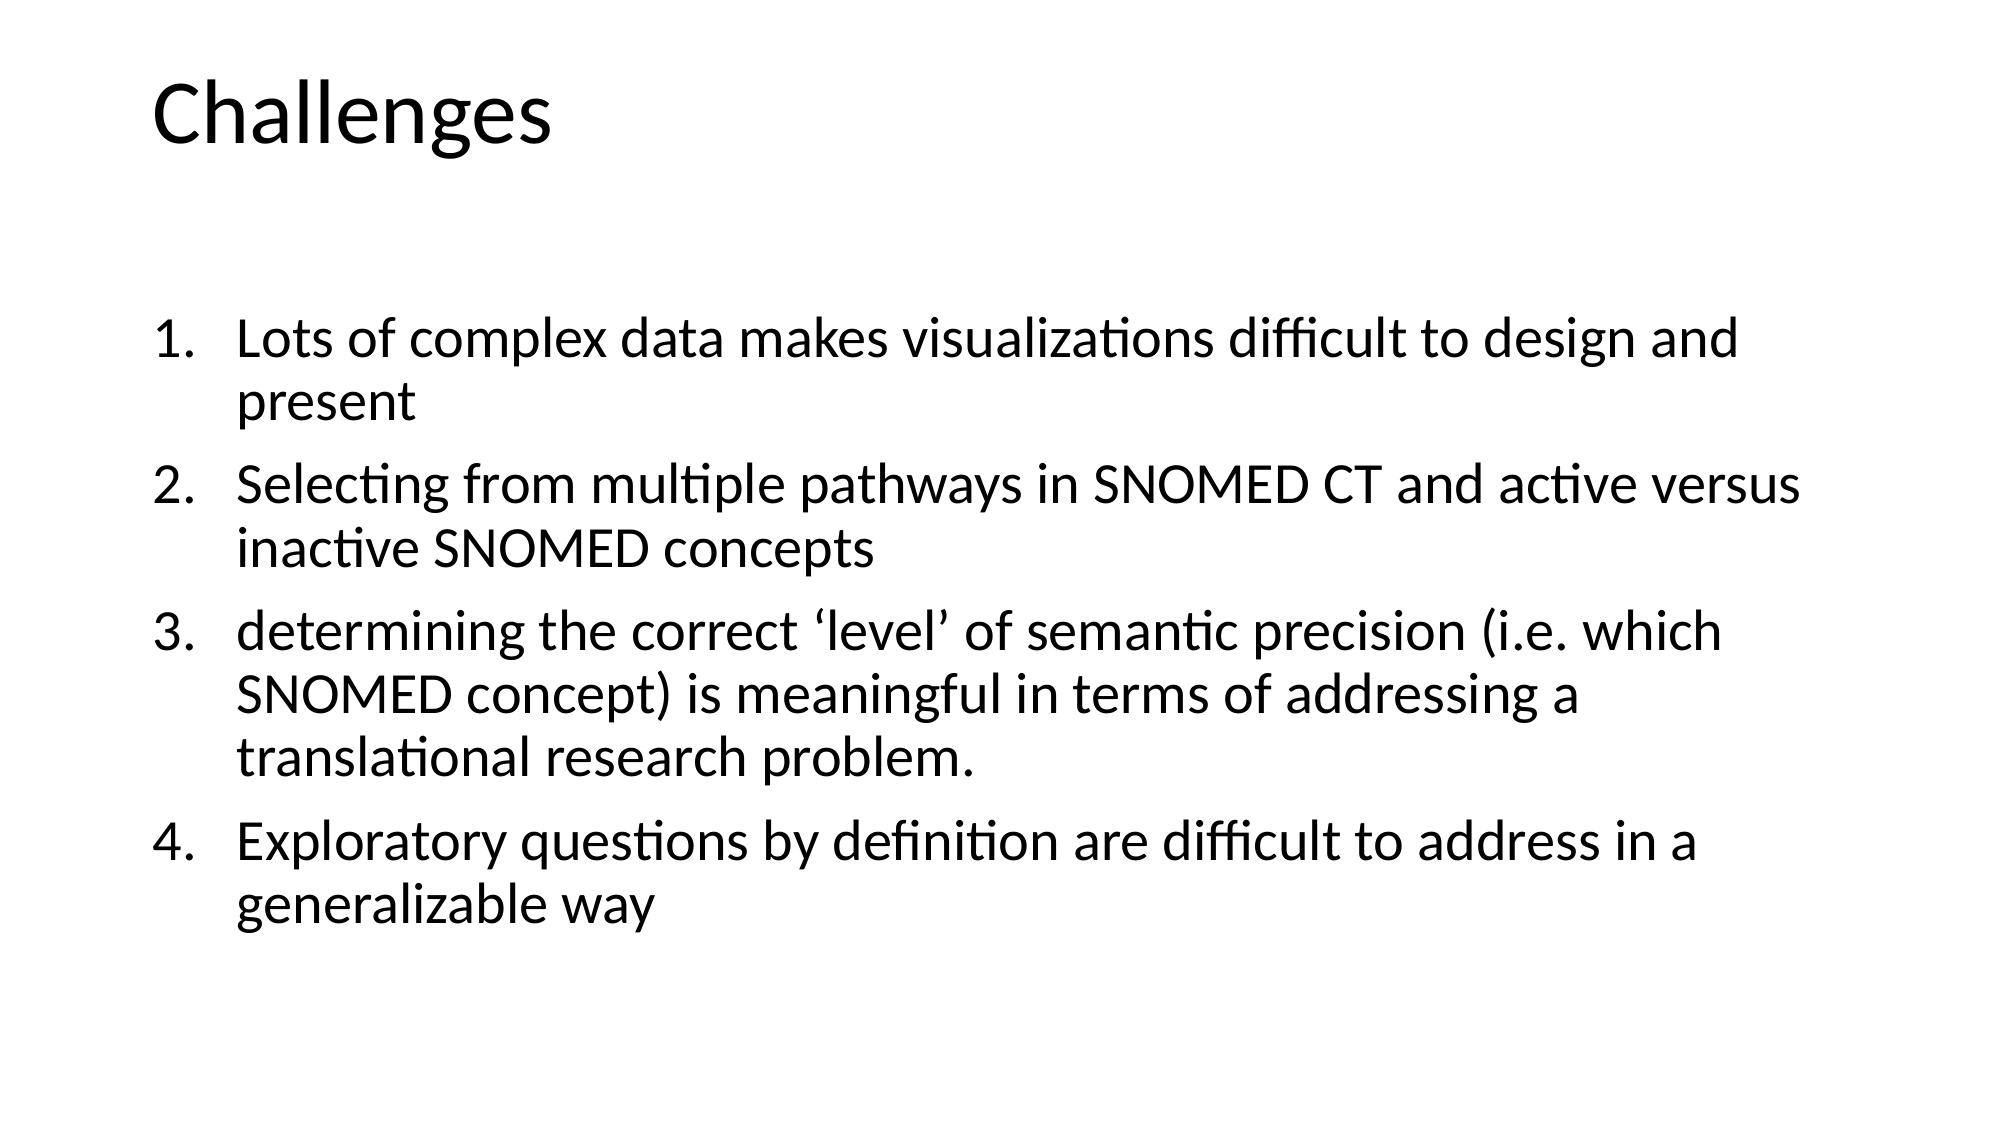

# Challenges
Lots of complex data makes visualizations difficult to design and present
Selecting from multiple pathways in SNOMED CT and active versus inactive SNOMED concepts
determining the correct ‘level’ of semantic precision (i.e. which SNOMED concept) is meaningful in terms of addressing a translational research problem.
Exploratory questions by definition are difficult to address in a generalizable way